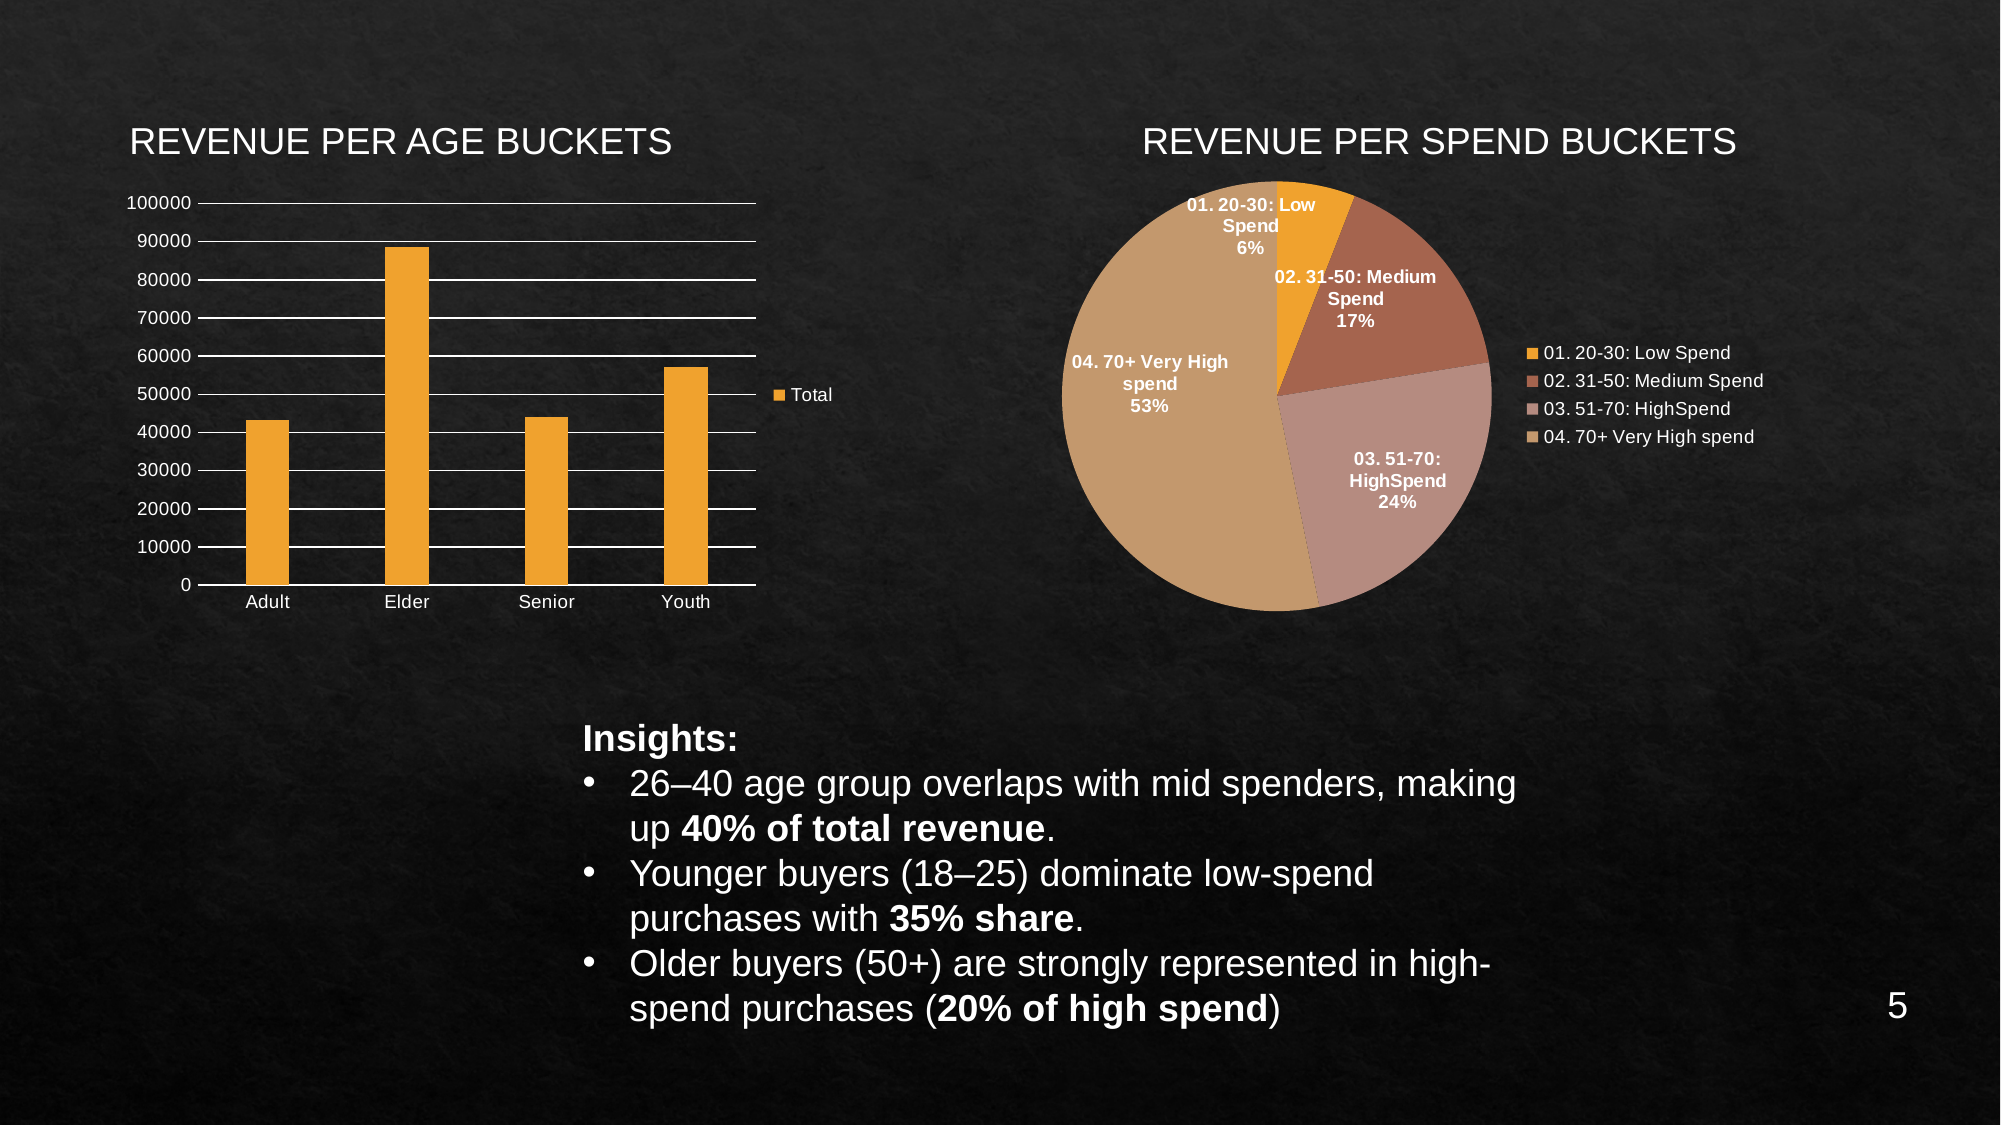

REVENUE PER AGE BUCKETS
REVENUE PER SPEND BUCKETS

### Chart

| Category | Total |
|---|---|
| Adult | 43193.0 |
| Elder | 88480.0 |
| Senior | 44129.0 |
| Youth | 57279.0 |

### Chart

| Category | Total |
|---|---|
| 01. 20-30: Low Spend | 13783.0 |
| 02. 31-50: Medium Spend | 38590.0 |
| 03. 51-70: HighSpend | 56763.0 |
| 04. 70+ Very High spend | 123945.0 |
Insights:
26–40 age group overlaps with mid spenders, making up 40% of total revenue.
Younger buyers (18–25) dominate low-spend purchases with 35% share.
Older buyers (50+) are strongly represented in high-spend purchases (20% of high spend)
5